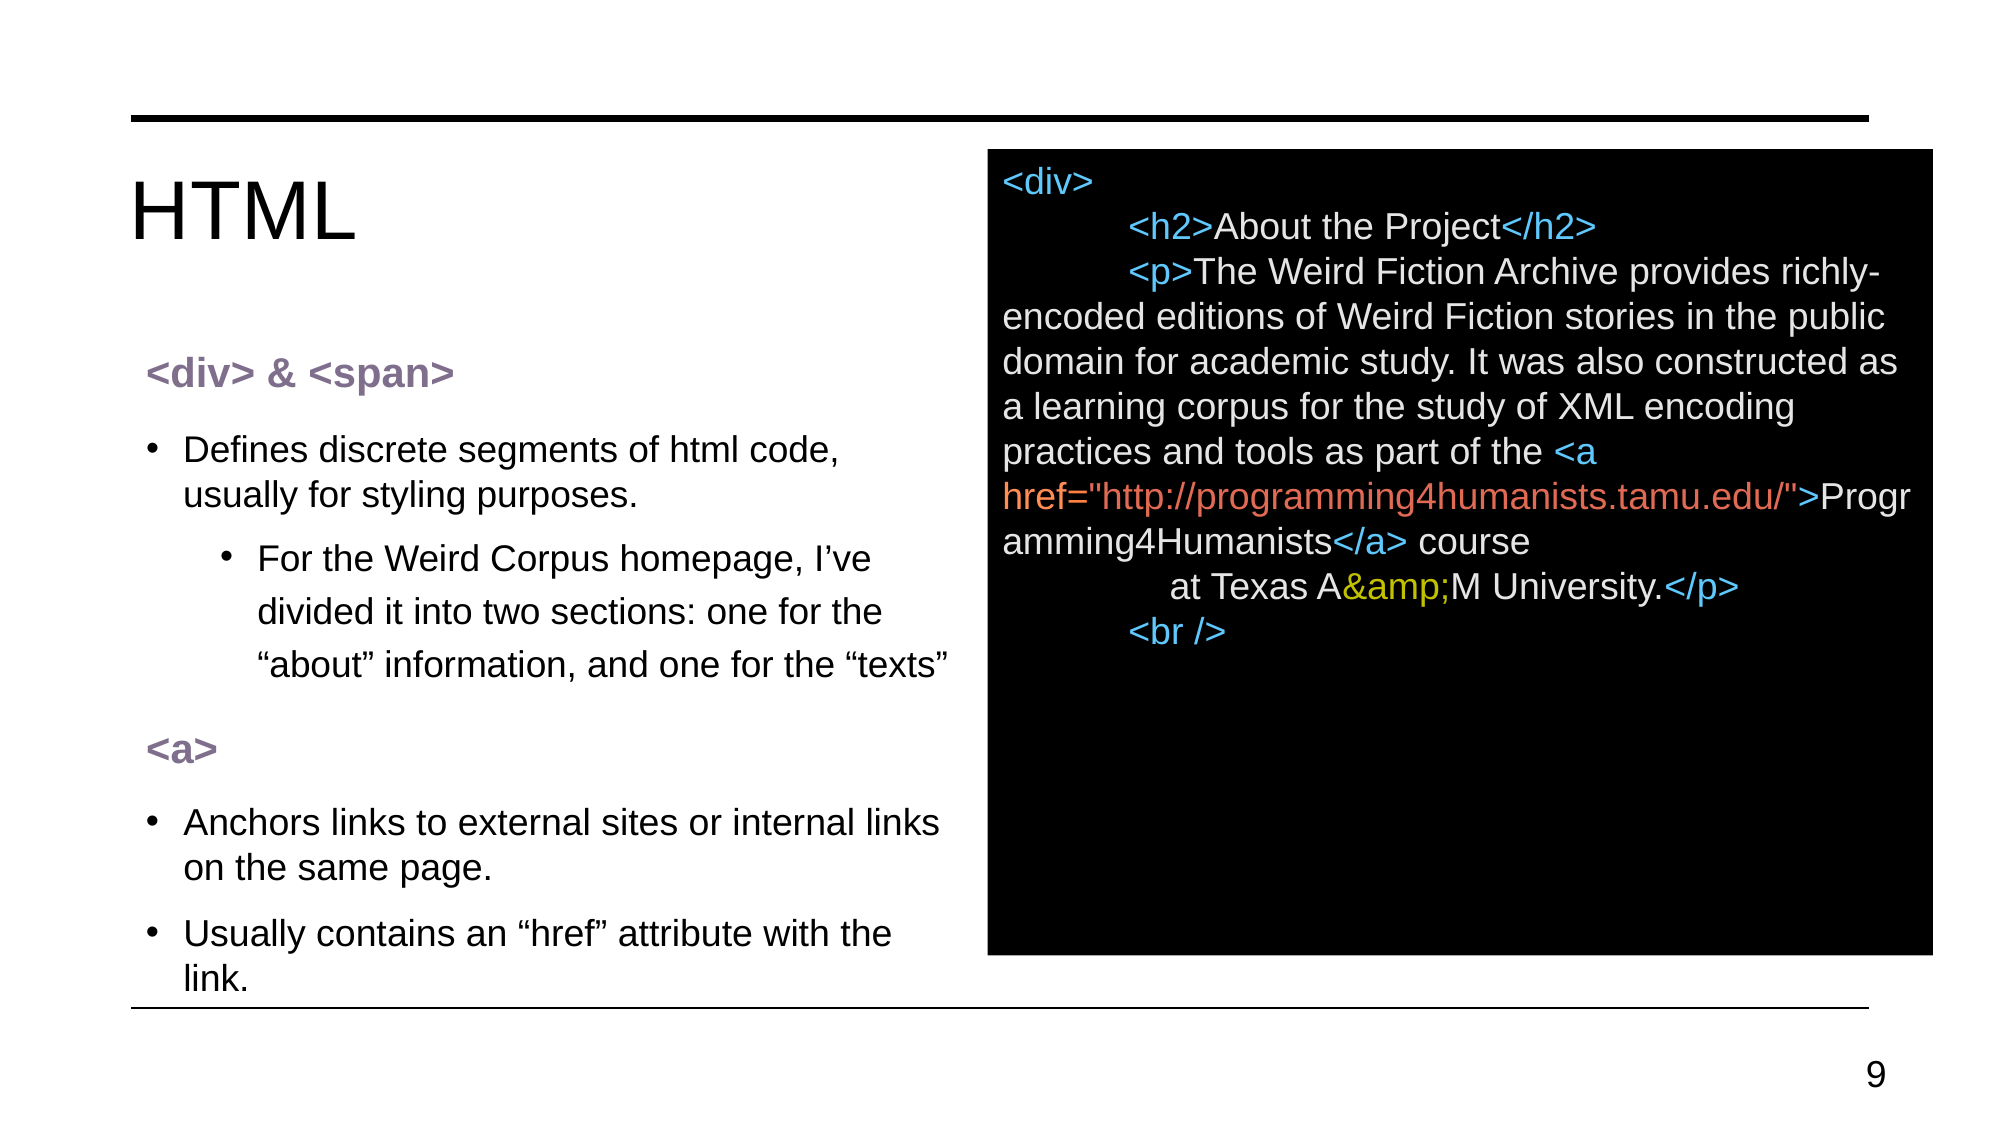

# HTML
<div>
            <h2>About the Project</h2>
            <p>The Weird Fiction Archive provides richly-encoded editions of Weird Fiction stories in the public domain for academic study. It was also constructed as a learning corpus for the study of XML encoding practices and tools as part of the <a href="http://programming4humanists.tamu.edu/">Programming4Humanists</a> course
                at Texas A&amp;M University.</p>
            <br />

<div> & <span>
Defines discrete segments of html code, usually for styling purposes.
For the Weird Corpus homepage, I’ve divided it into two sections: one for the “about” information, and one for the “texts”
<a>
Anchors links to external sites or internal links on the same page.
Usually contains an “href” attribute with the link.
9